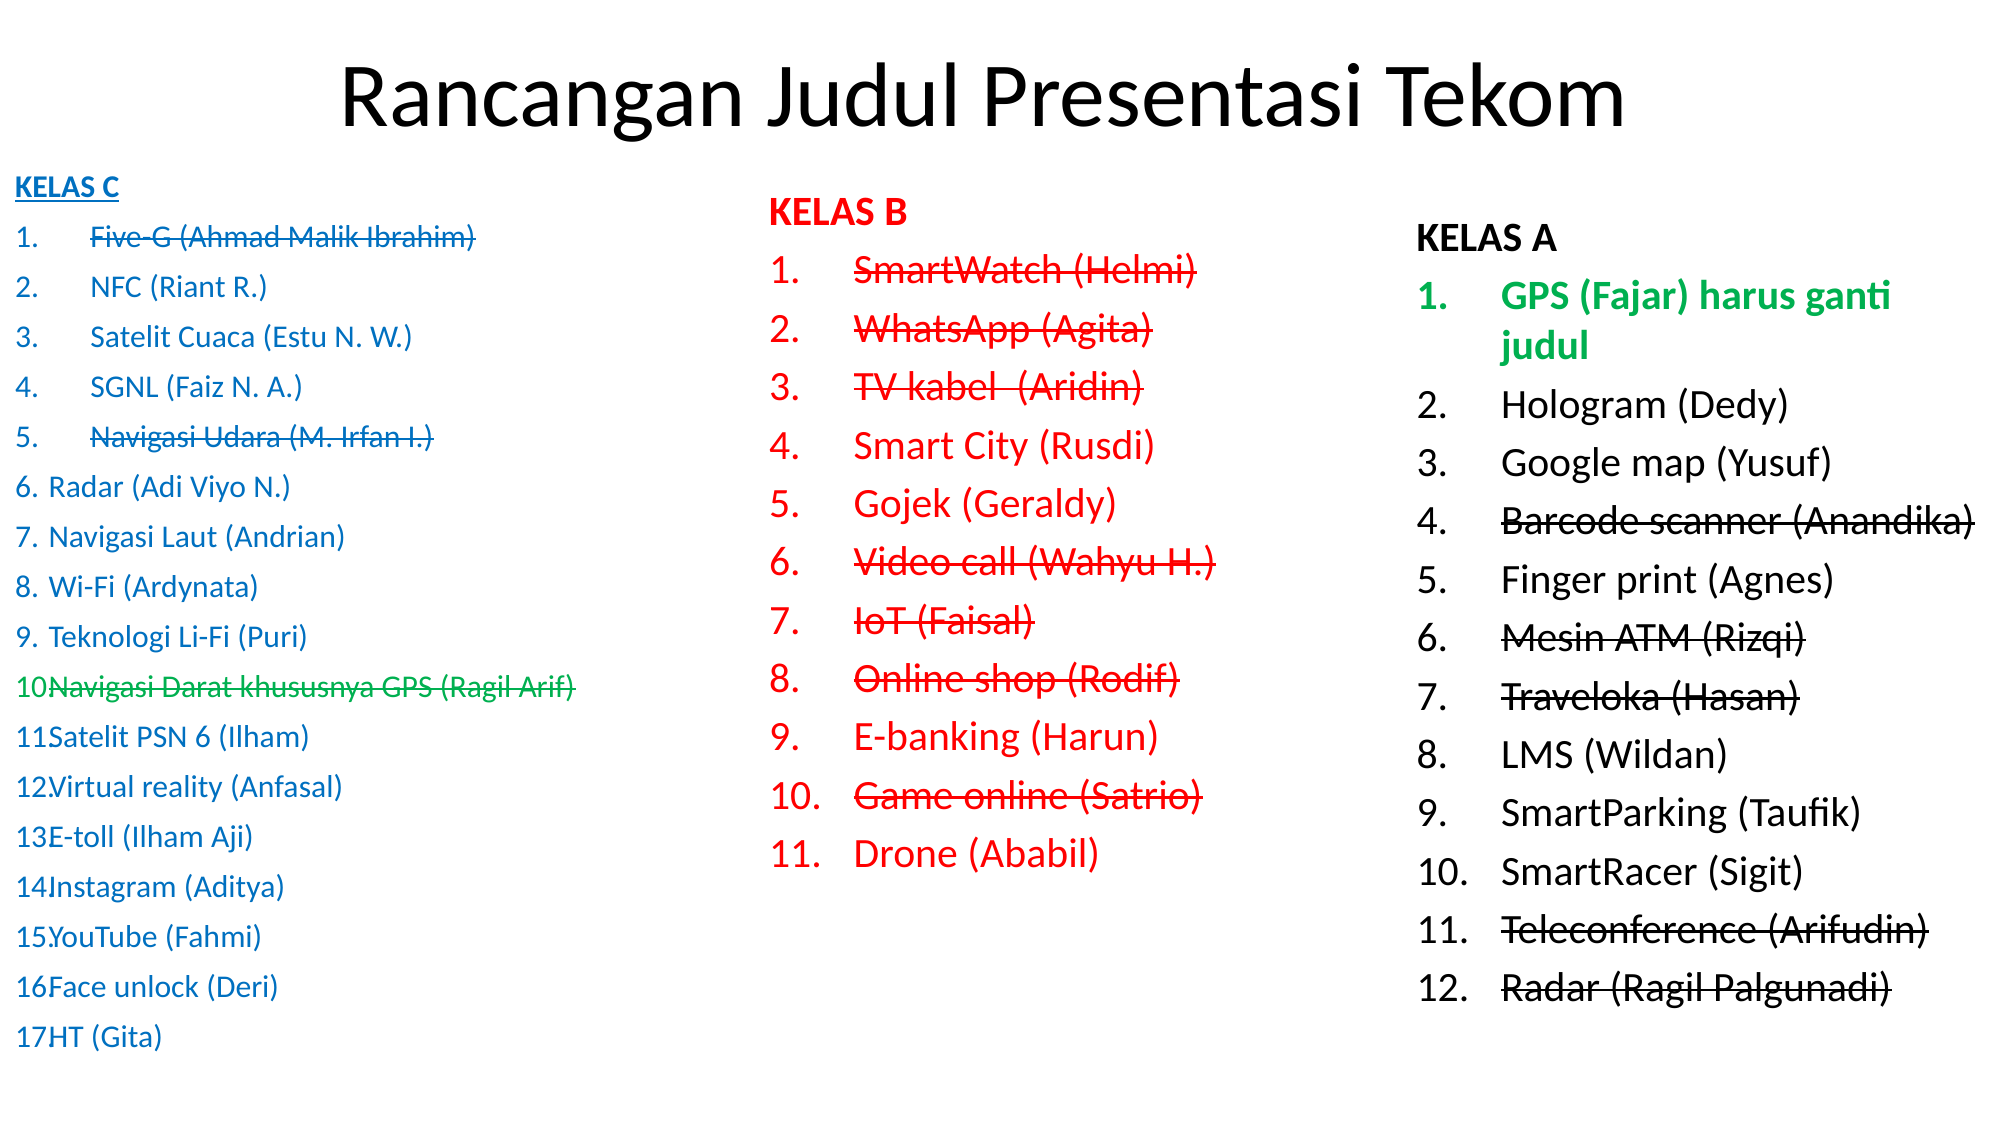

# Rancangan Judul Presentasi Tekom
KELAS C
Five-G (Ahmad Malik Ibrahim)
NFC (Riant R.)
Satelit Cuaca (Estu N. W.)
SGNL (Faiz N. A.)
Navigasi Udara (M. Irfan I.)
Radar (Adi Viyo N.)
Navigasi Laut (Andrian)
Wi-Fi (Ardynata)
Teknologi Li-Fi (Puri)
Navigasi Darat khususnya GPS (Ragil Arif)
Satelit PSN 6 (Ilham)
Virtual reality (Anfasal)
E-toll (Ilham Aji)
Instagram (Aditya)
YouTube (Fahmi)
Face unlock (Deri)
HT (Gita)

KELAS B
SmartWatch (Helmi)
WhatsApp (Agita)
TV kabel  (Aridin)
Smart City (Rusdi)
Gojek (Geraldy)
Video call (Wahyu H.)
IoT (Faisal)
Online shop (Rodif)
E-banking (Harun)
Game online (Satrio)
Drone (Ababil)
KELAS A
GPS (Fajar) harus ganti judul
Hologram (Dedy)
Google map (Yusuf)
Barcode scanner (Anandika)
Finger print (Agnes)
Mesin ATM (Rizqi)
Traveloka (Hasan)
LMS (Wildan)
SmartParking (Taufik)
SmartRacer (Sigit)
Teleconference (Arifudin)
Radar (Ragil Palgunadi)